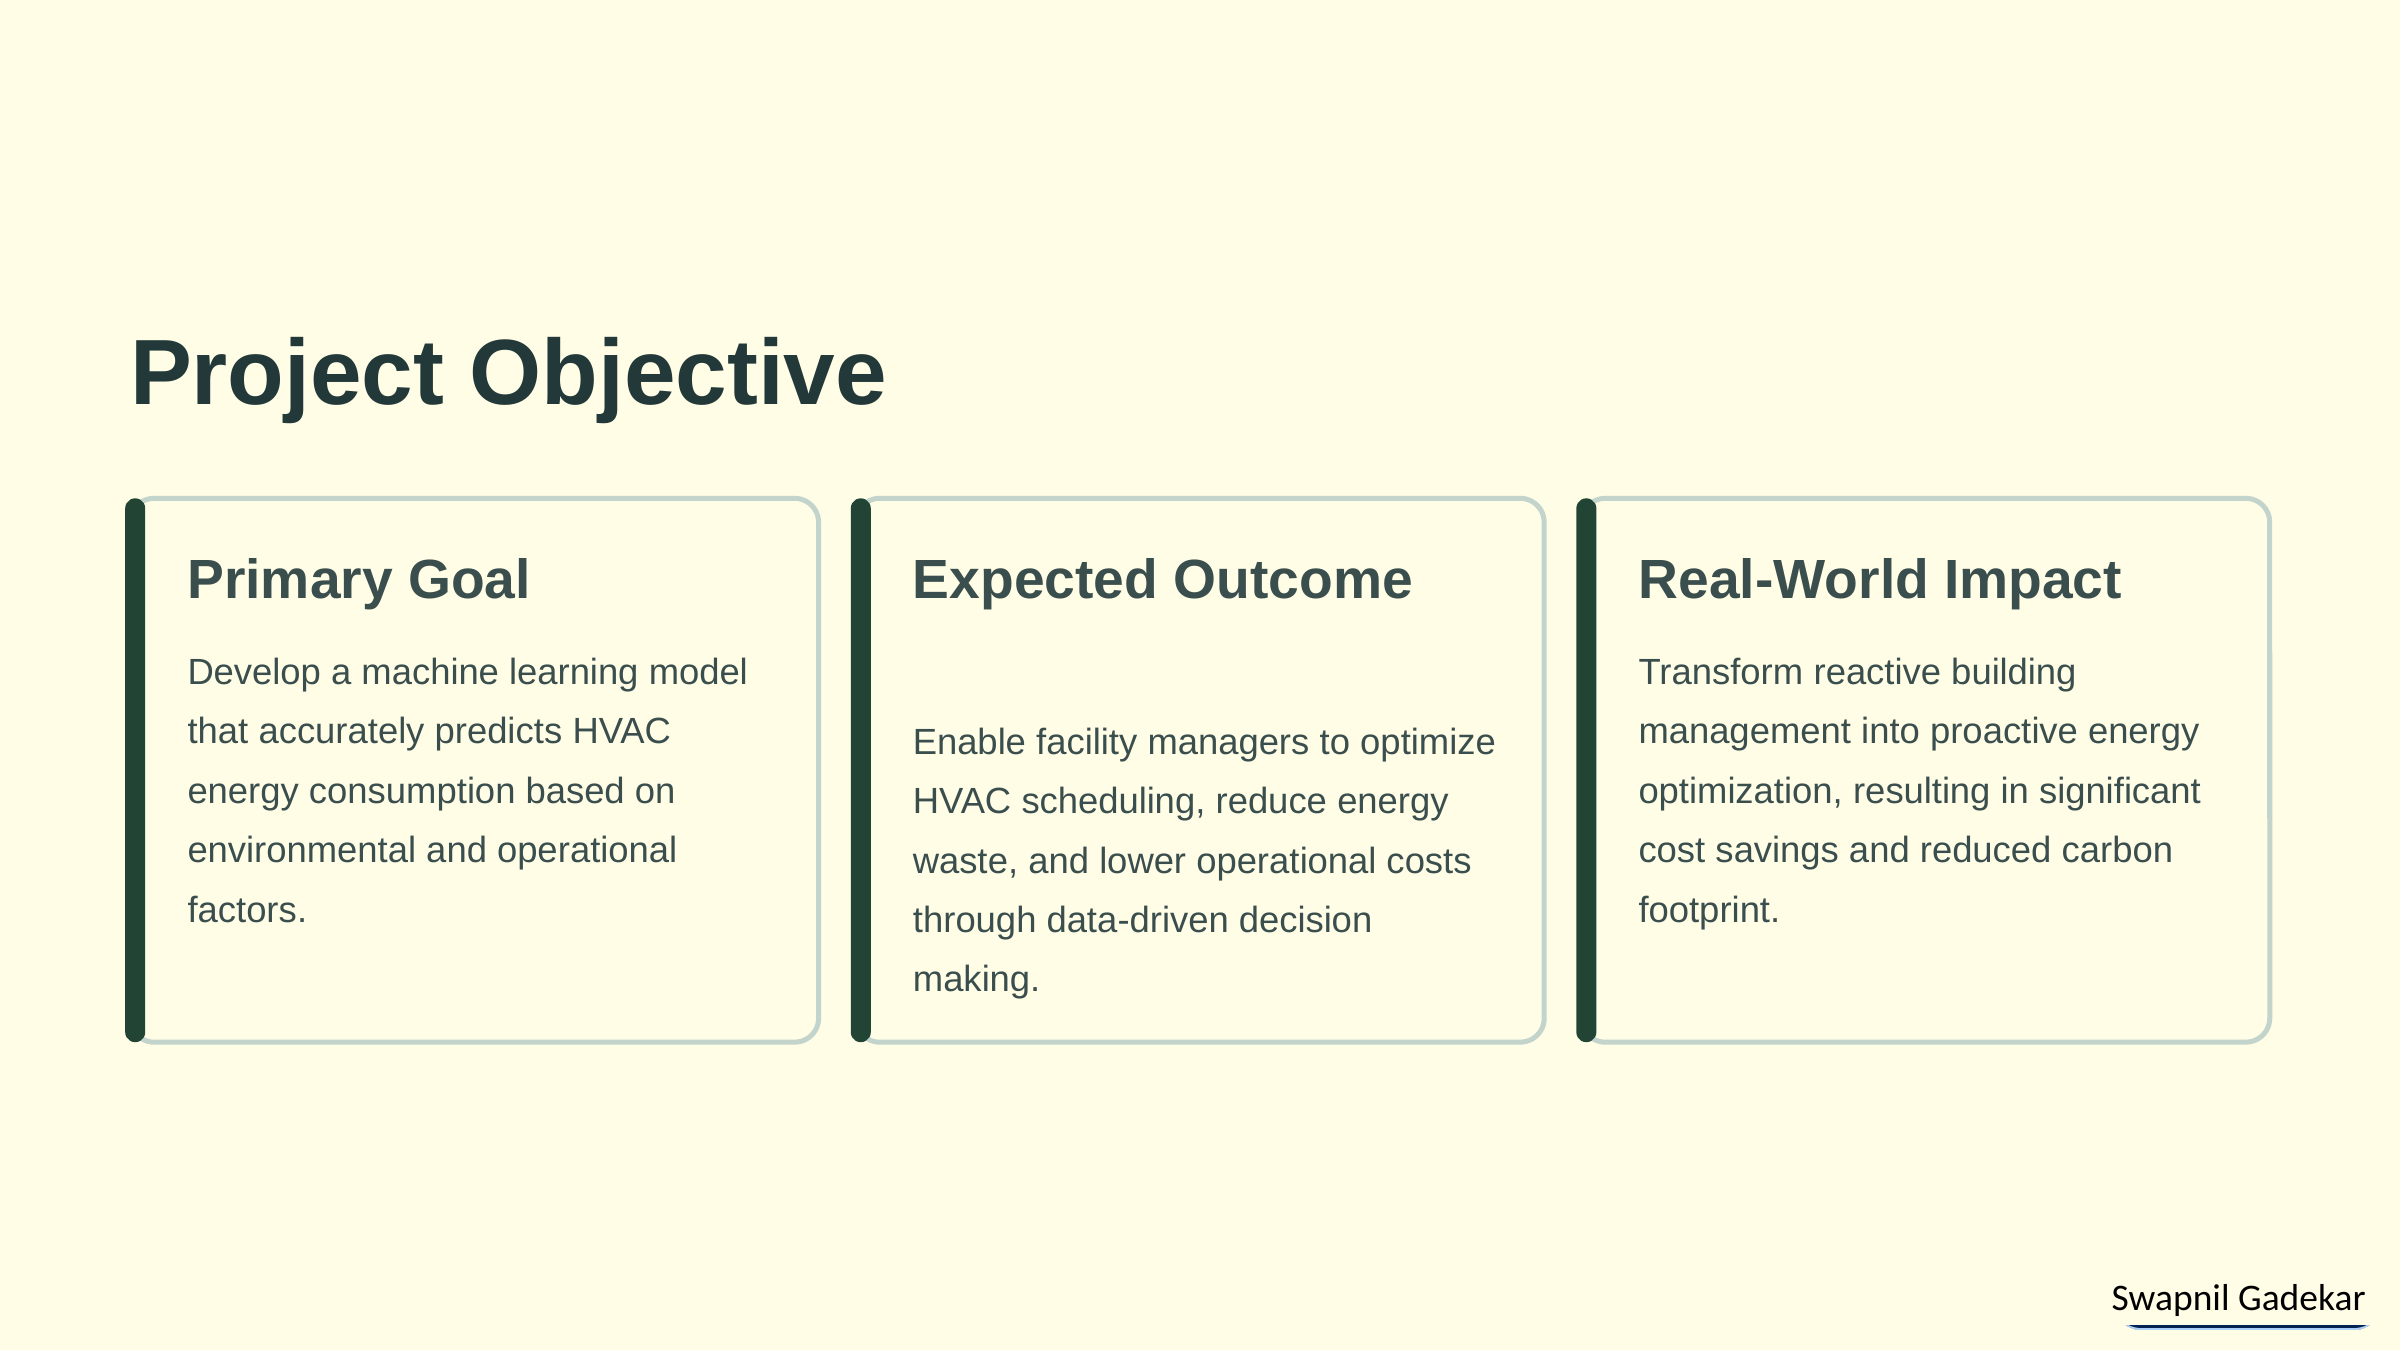

Project Objective

Primary Goal
Expected Outcome
Real-World Impact
Develop a machine learning model that accurately predicts HVAC energy consumption based on environmental and operational factors.
Transform reactive building management into proactive energy optimization, resulting in significant cost savings and reduced carbon footprint.
Enable facility managers to optimize HVAC scheduling, reduce energy waste, and lower operational costs through data-driven decision making.
Swapnil Gadekar